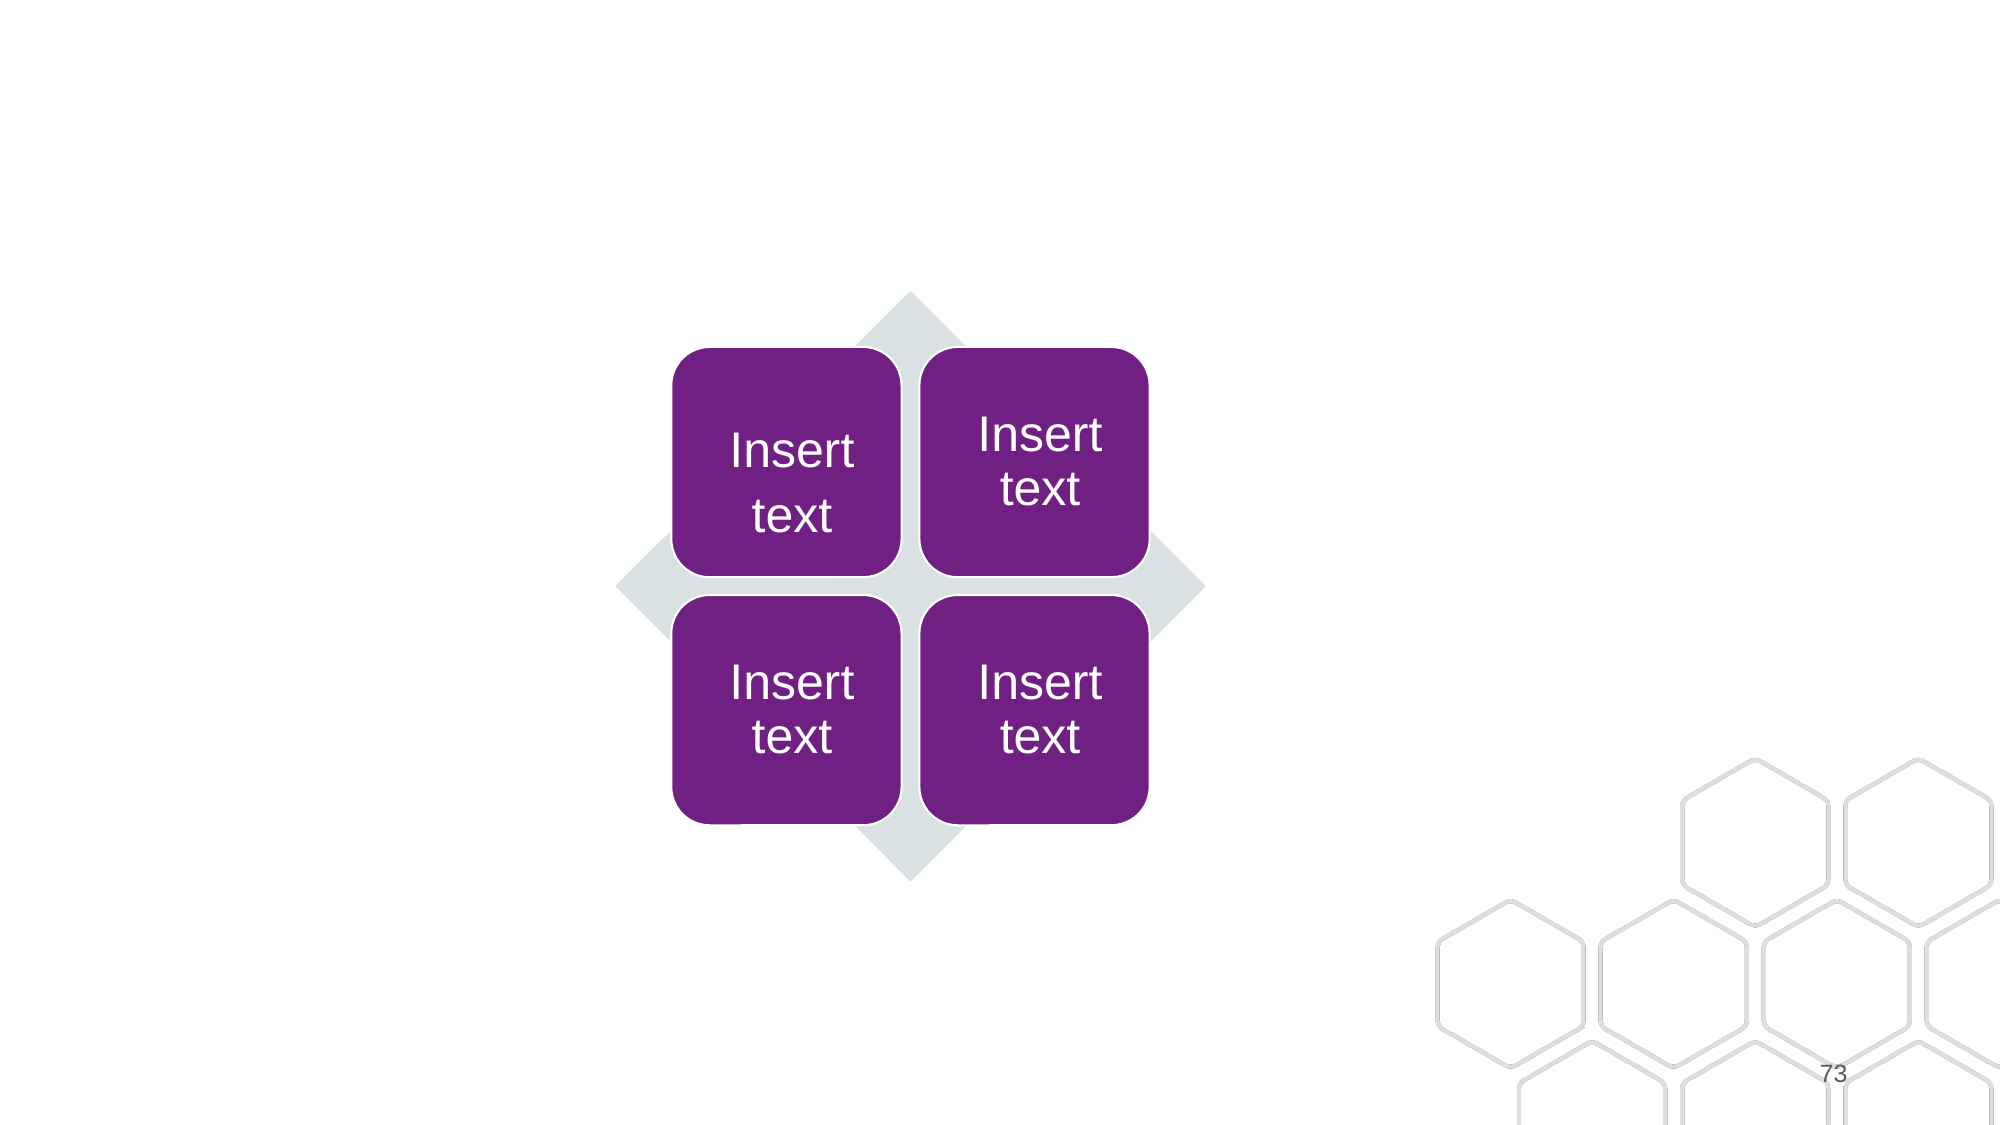

#
Insert text
Insert text
Insert text
Insert text
73